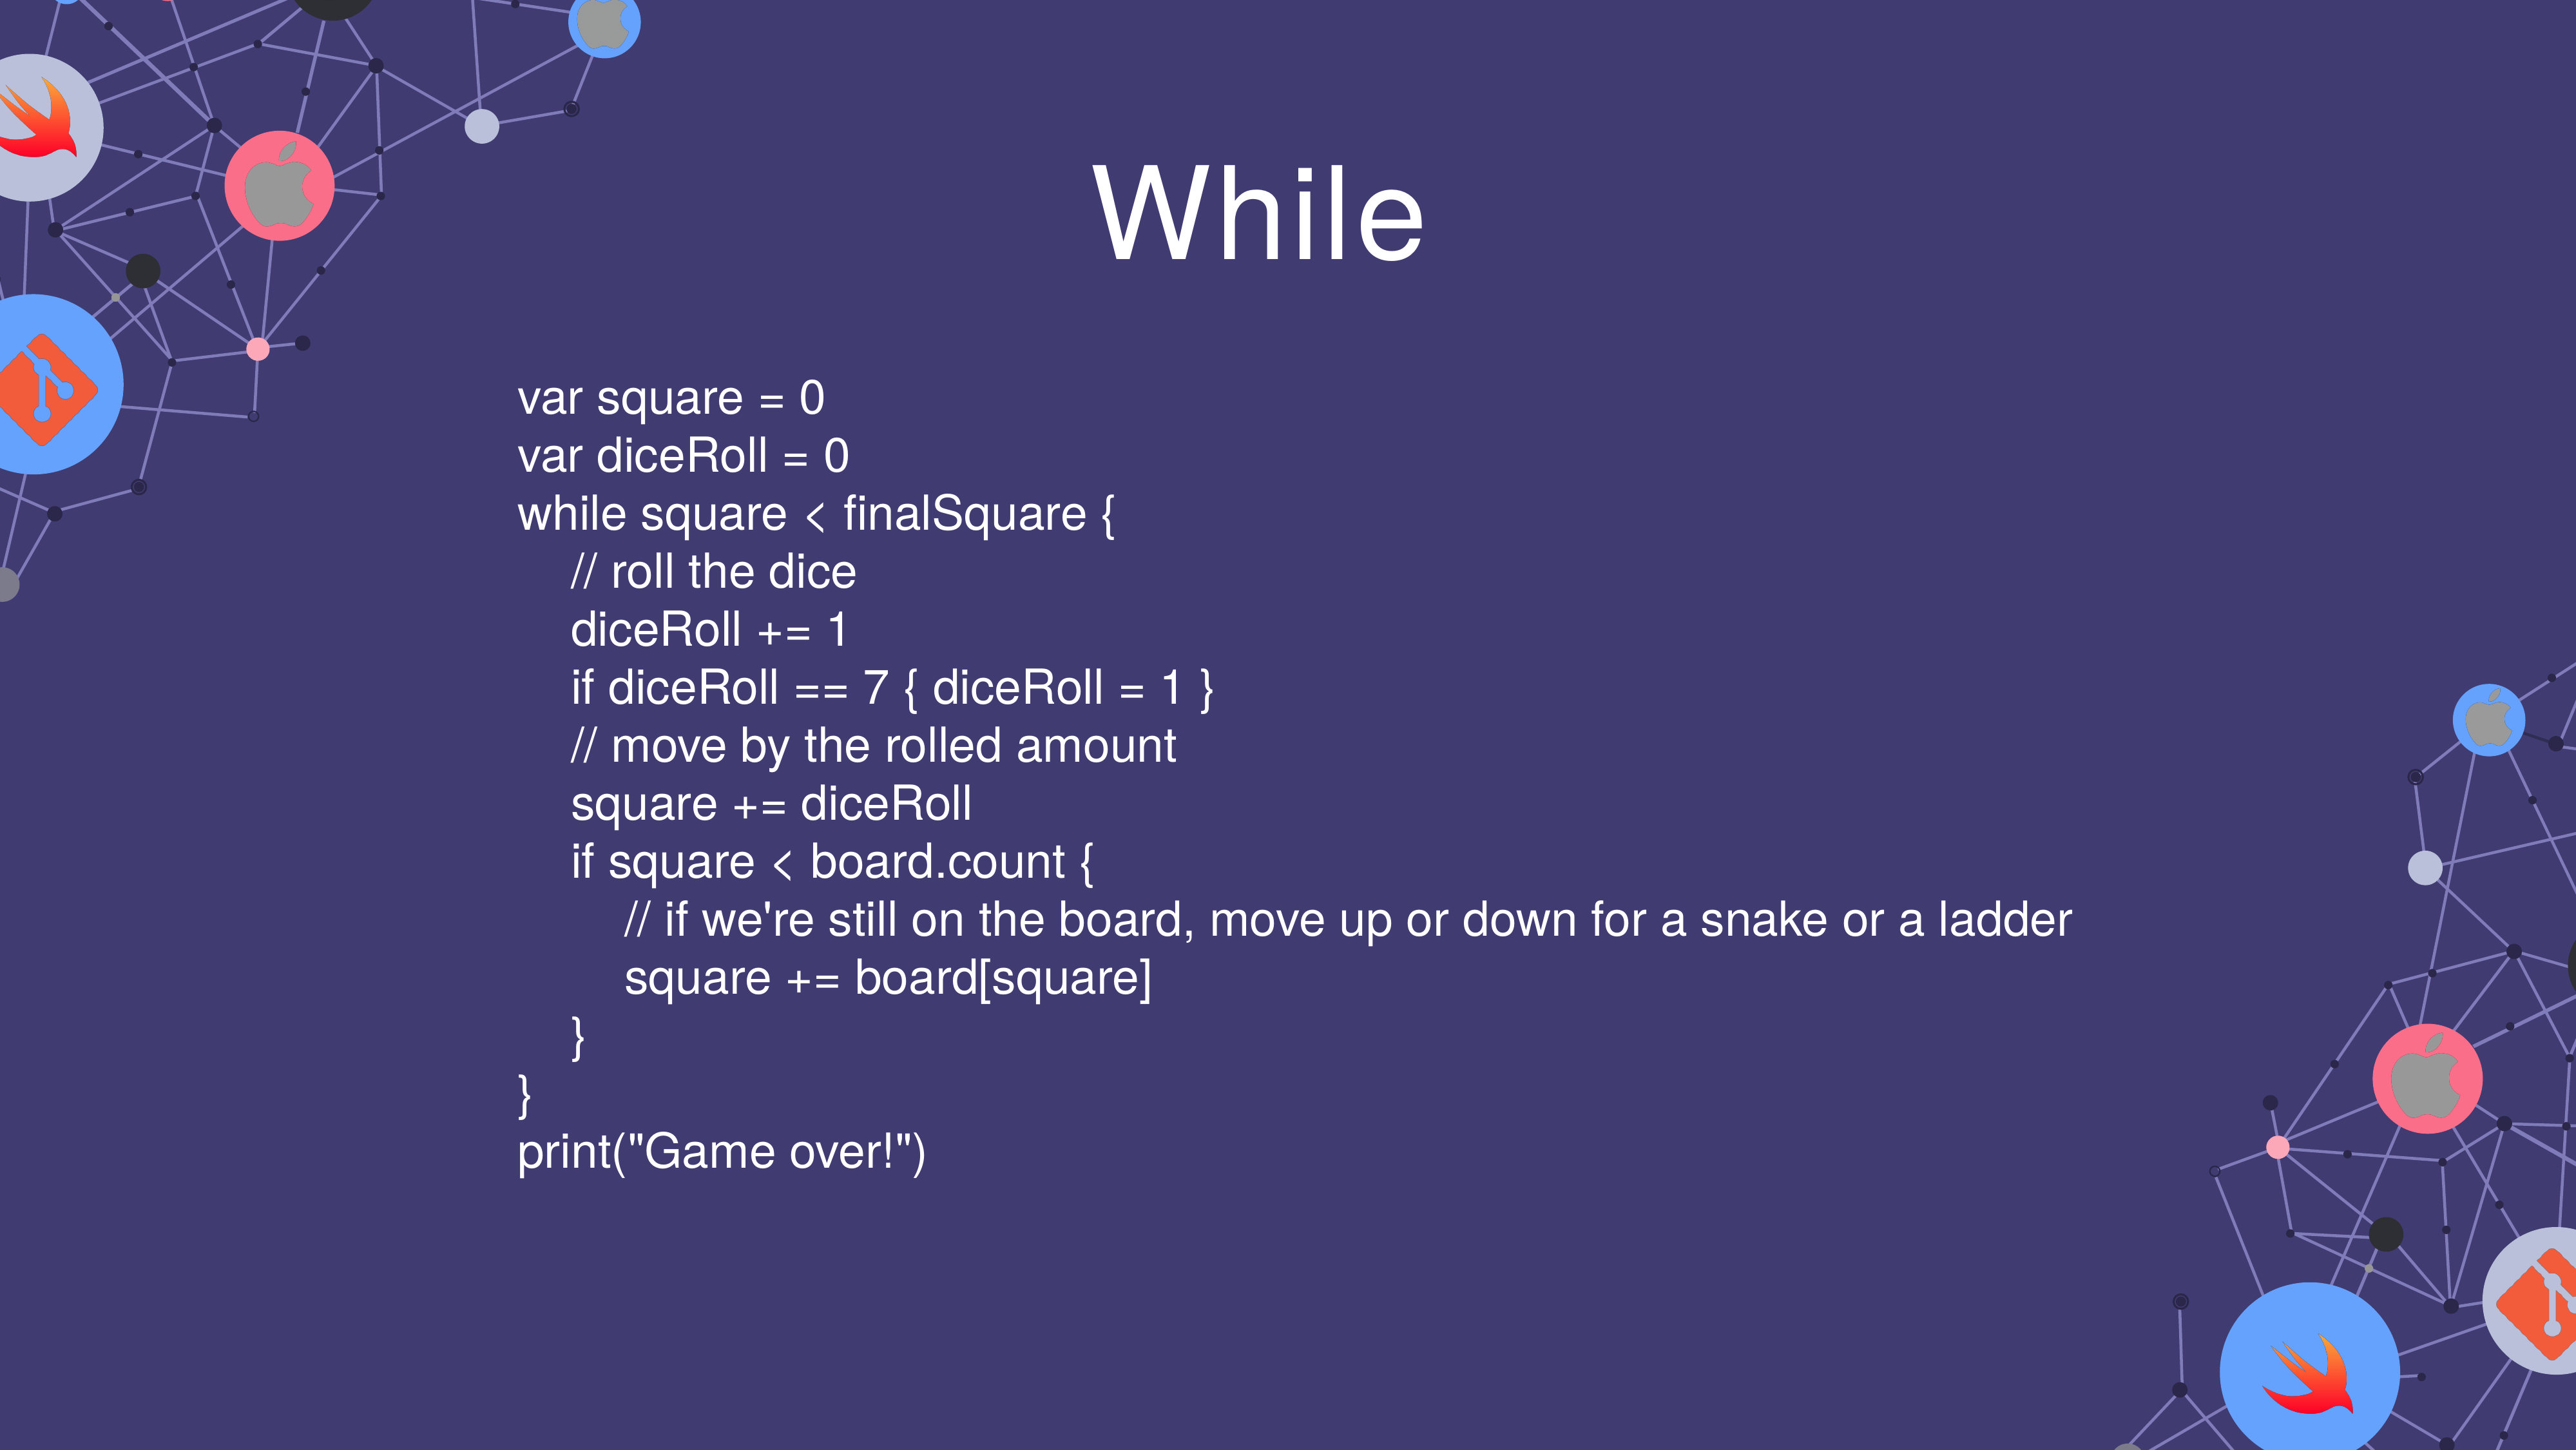

While
var square = 0
var diceRoll = 0
while square < finalSquare {
    // roll the dice
    diceRoll += 1
    if diceRoll == 7 { diceRoll = 1 }
    // move by the rolled amount
    square += diceRoll
    if square < board.count {
        // if we're still on the board, move up or down for a snake or a ladder
        square += board[square]
    }
}
print("Game over!")